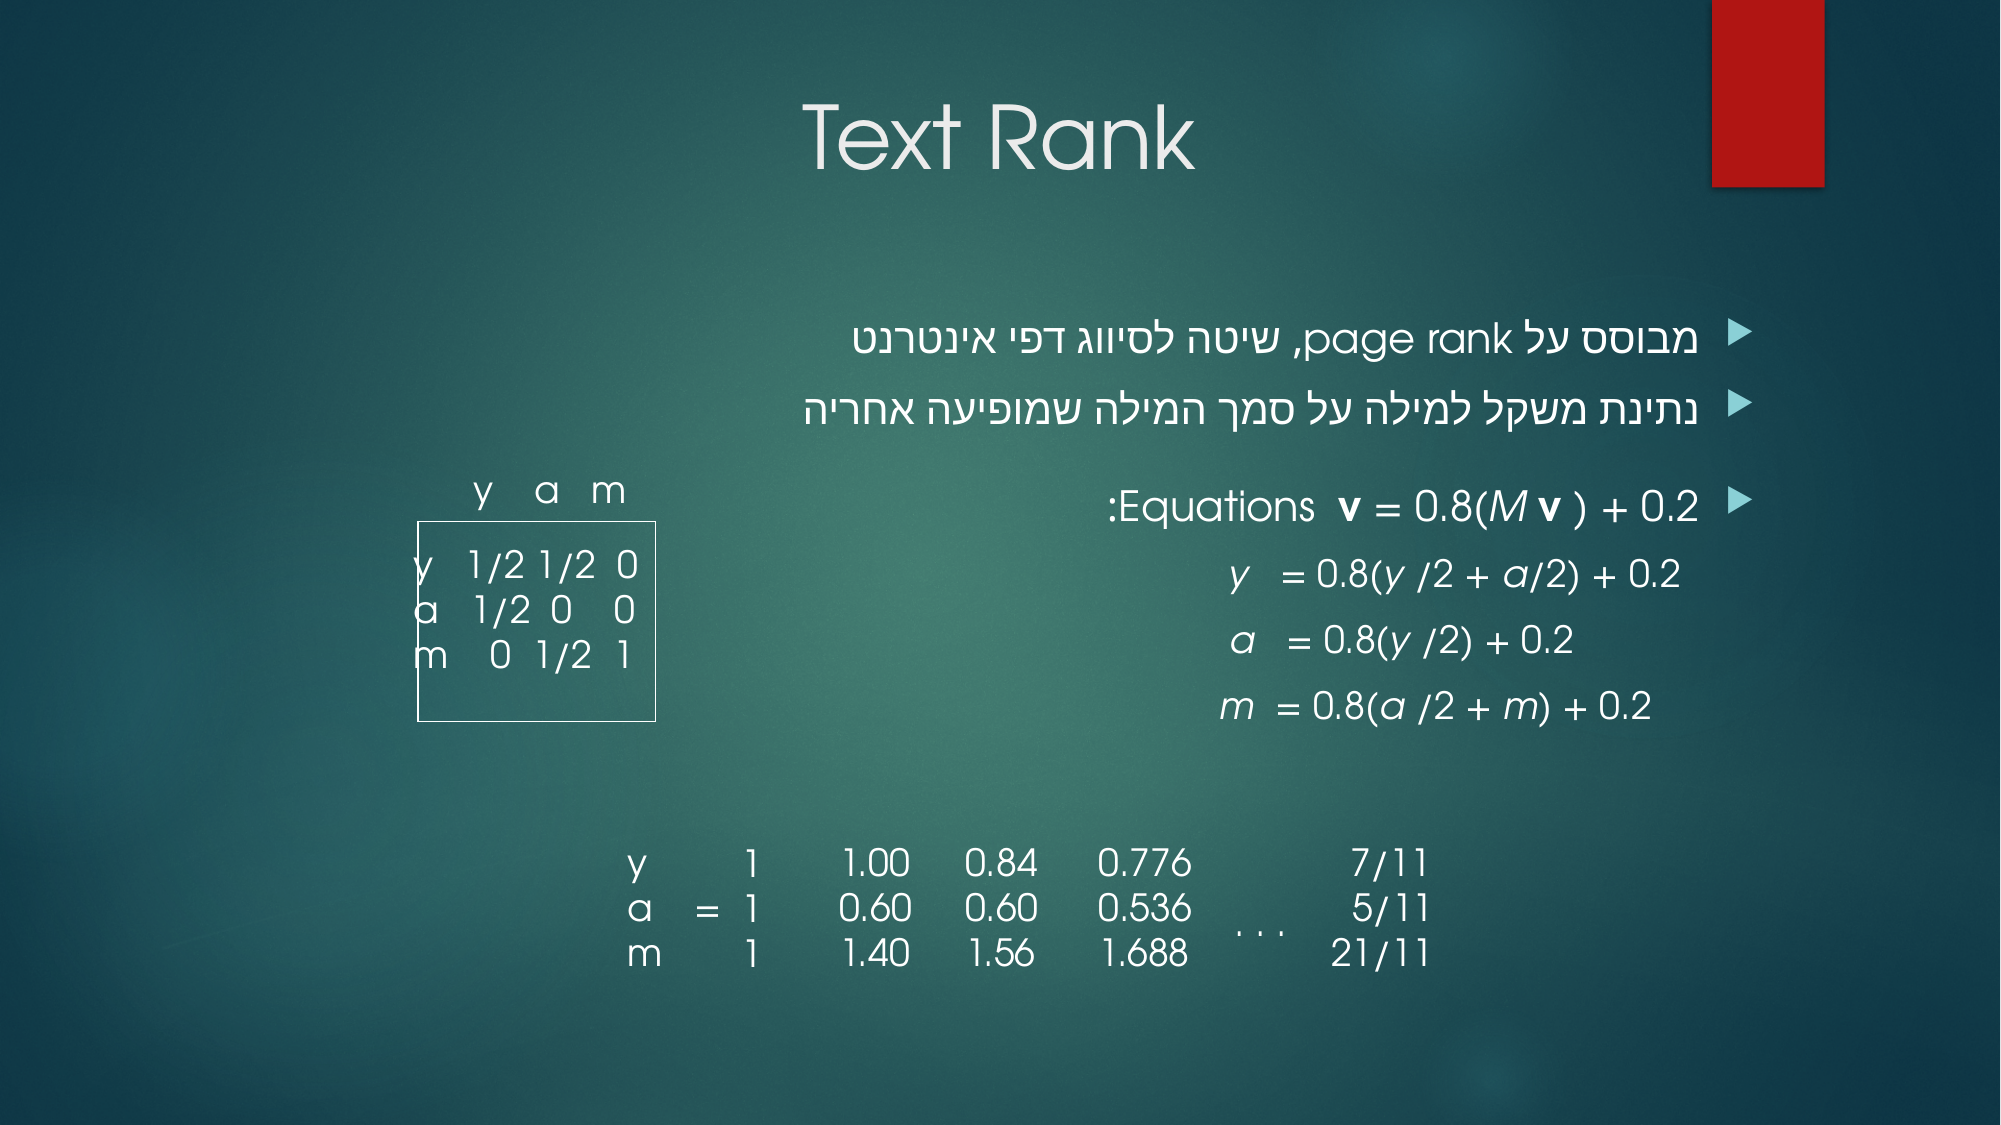

# Text Rank
מבוסס על page rank, שיטה לסיווג דפי אינטרנט
נתינת משקל למילה על סמך המילה שמופיעה אחריה

y    a   m
Equations  v = 0.8(M v ) + 0.2:
y   = 0.8(y /2 + a/2) + 0.2
           a   = 0.8(y /2) + 0.2
   m  = 0.8(a /2 + m) + 0.2

y   1/2 1/2  0
a   1/2  0    0
m    0  1/2  1
y
a    =
m
1.00
0.60
1.40
0.84
0.60
1.56
0.776
0.536
1.688
  7/11
  5/11
21/11
1
1
1
. . .